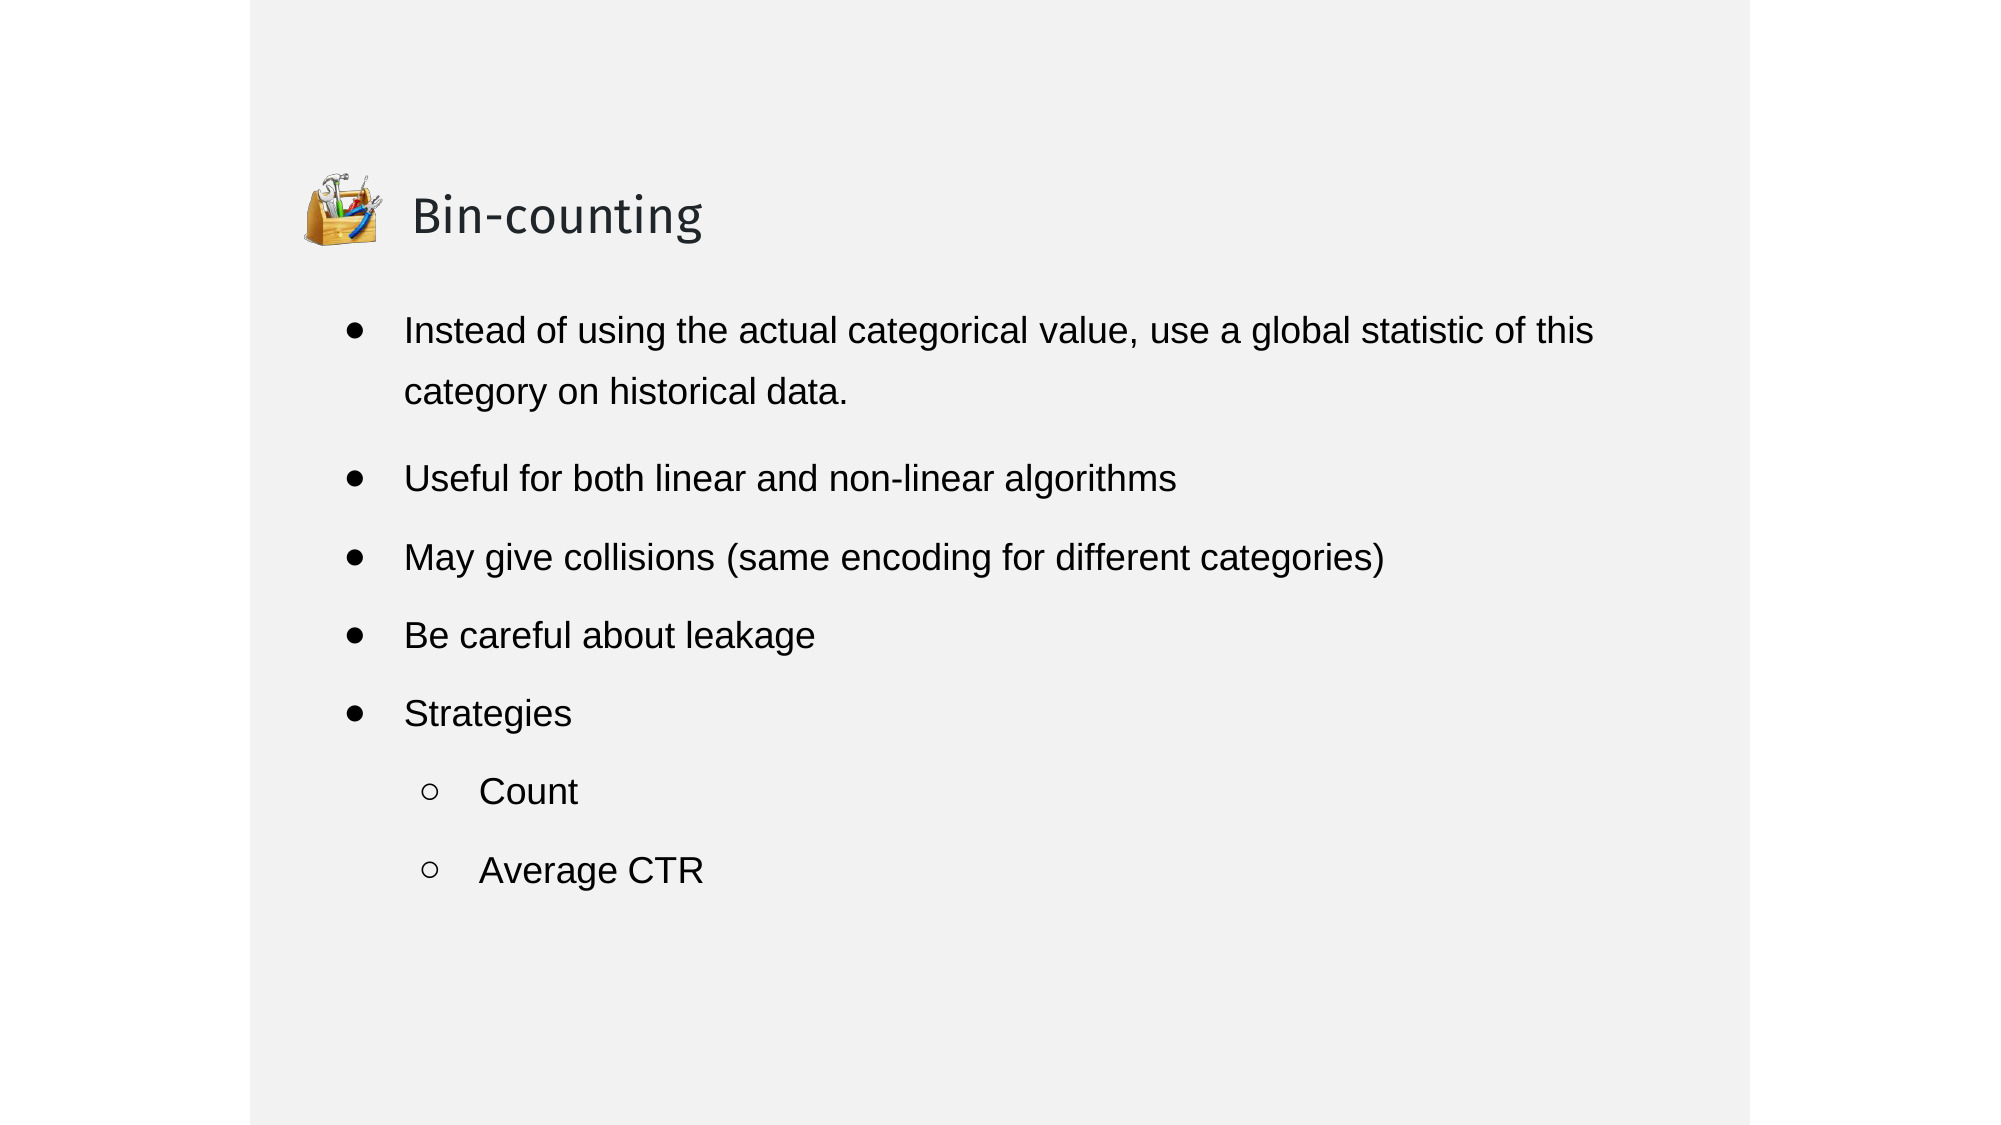

# Bin-counting

Instead of using the actual categorical value, use a global statistic of this category on historical data.

Useful for both linear and non-linear algorithms
May give collisions (same encoding for different categories)
Be careful about leakage
Strategies
Count
Average CTR